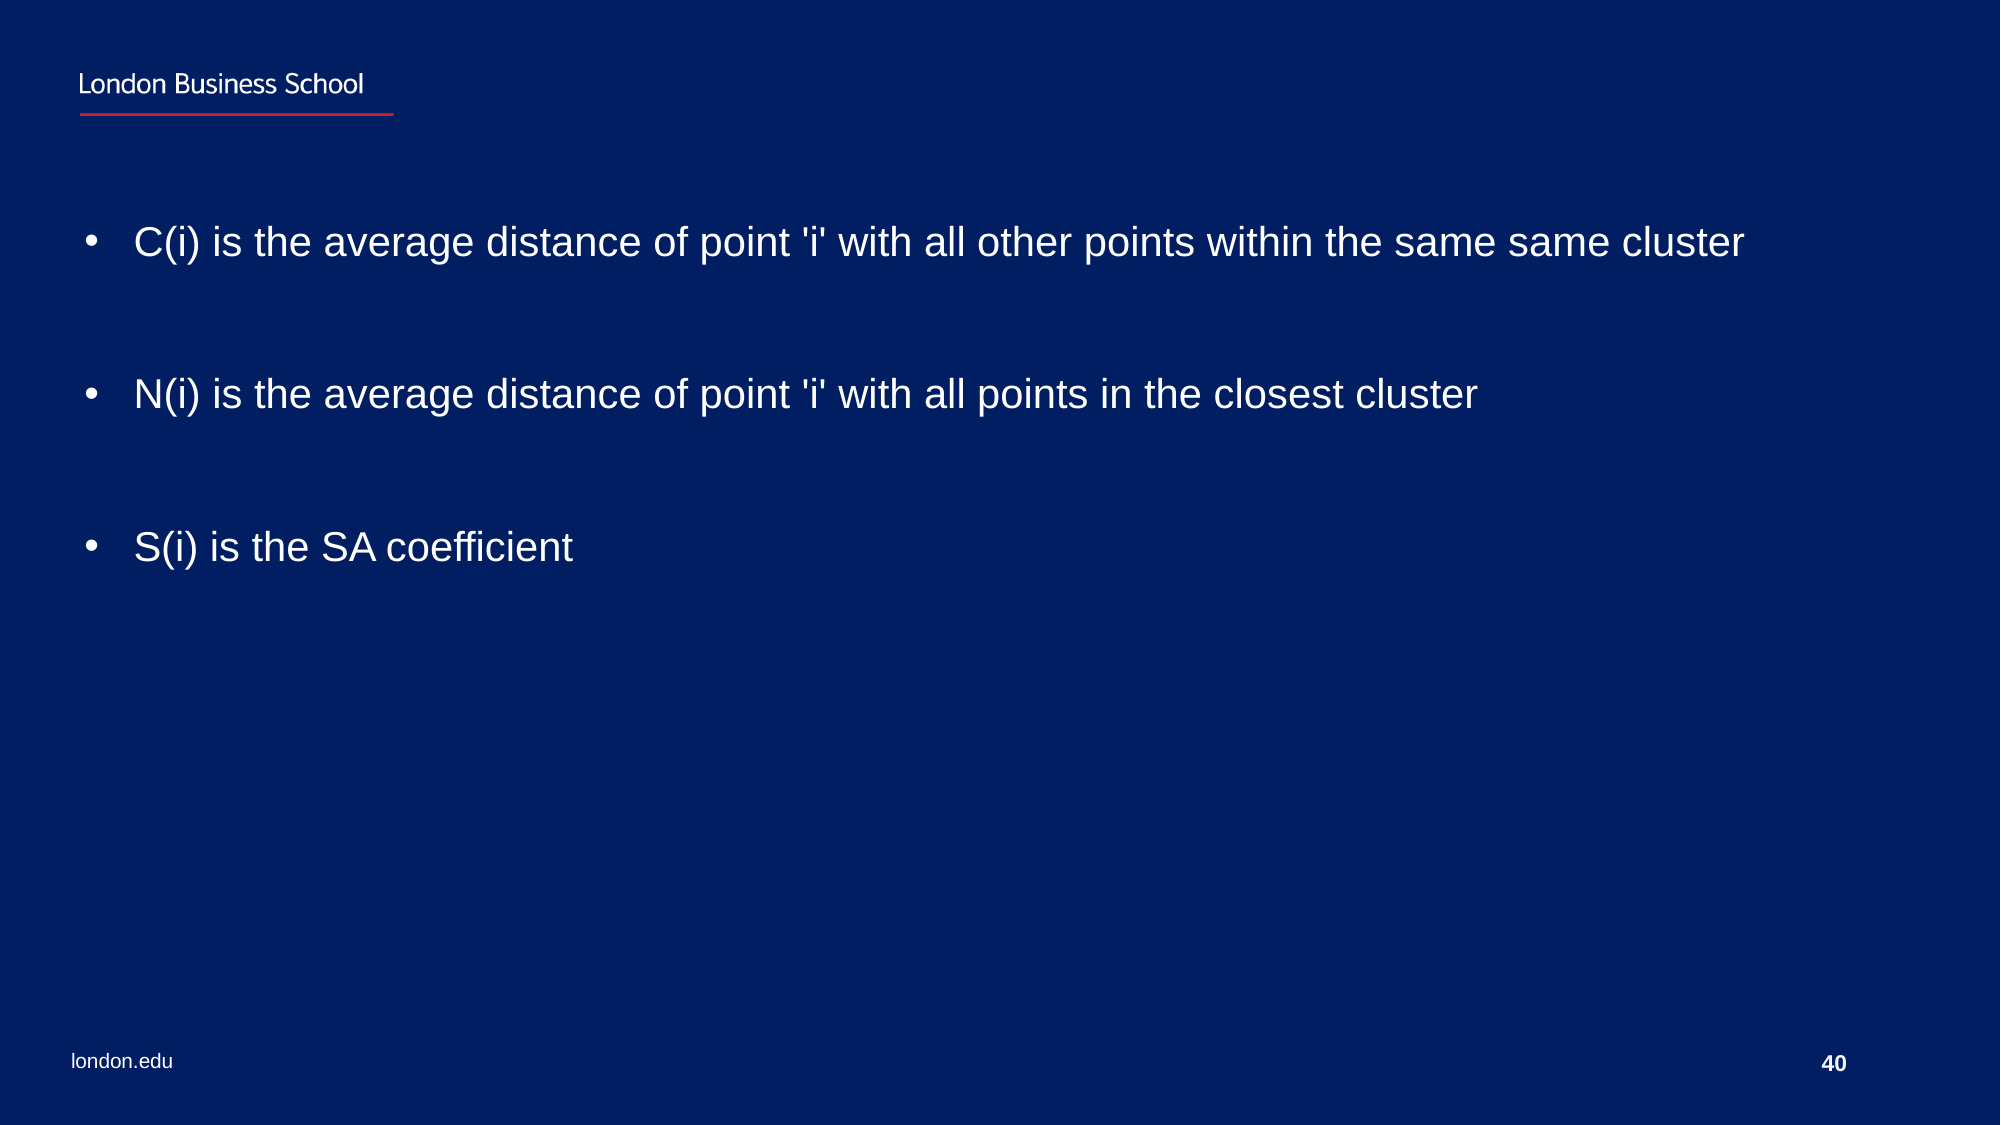

#
C(i) is the average distance of point 'i' with all other points within the same same cluster

N(i) is the average distance of point 'i' with all points in the closest cluster

S(i) is the SA coefficient